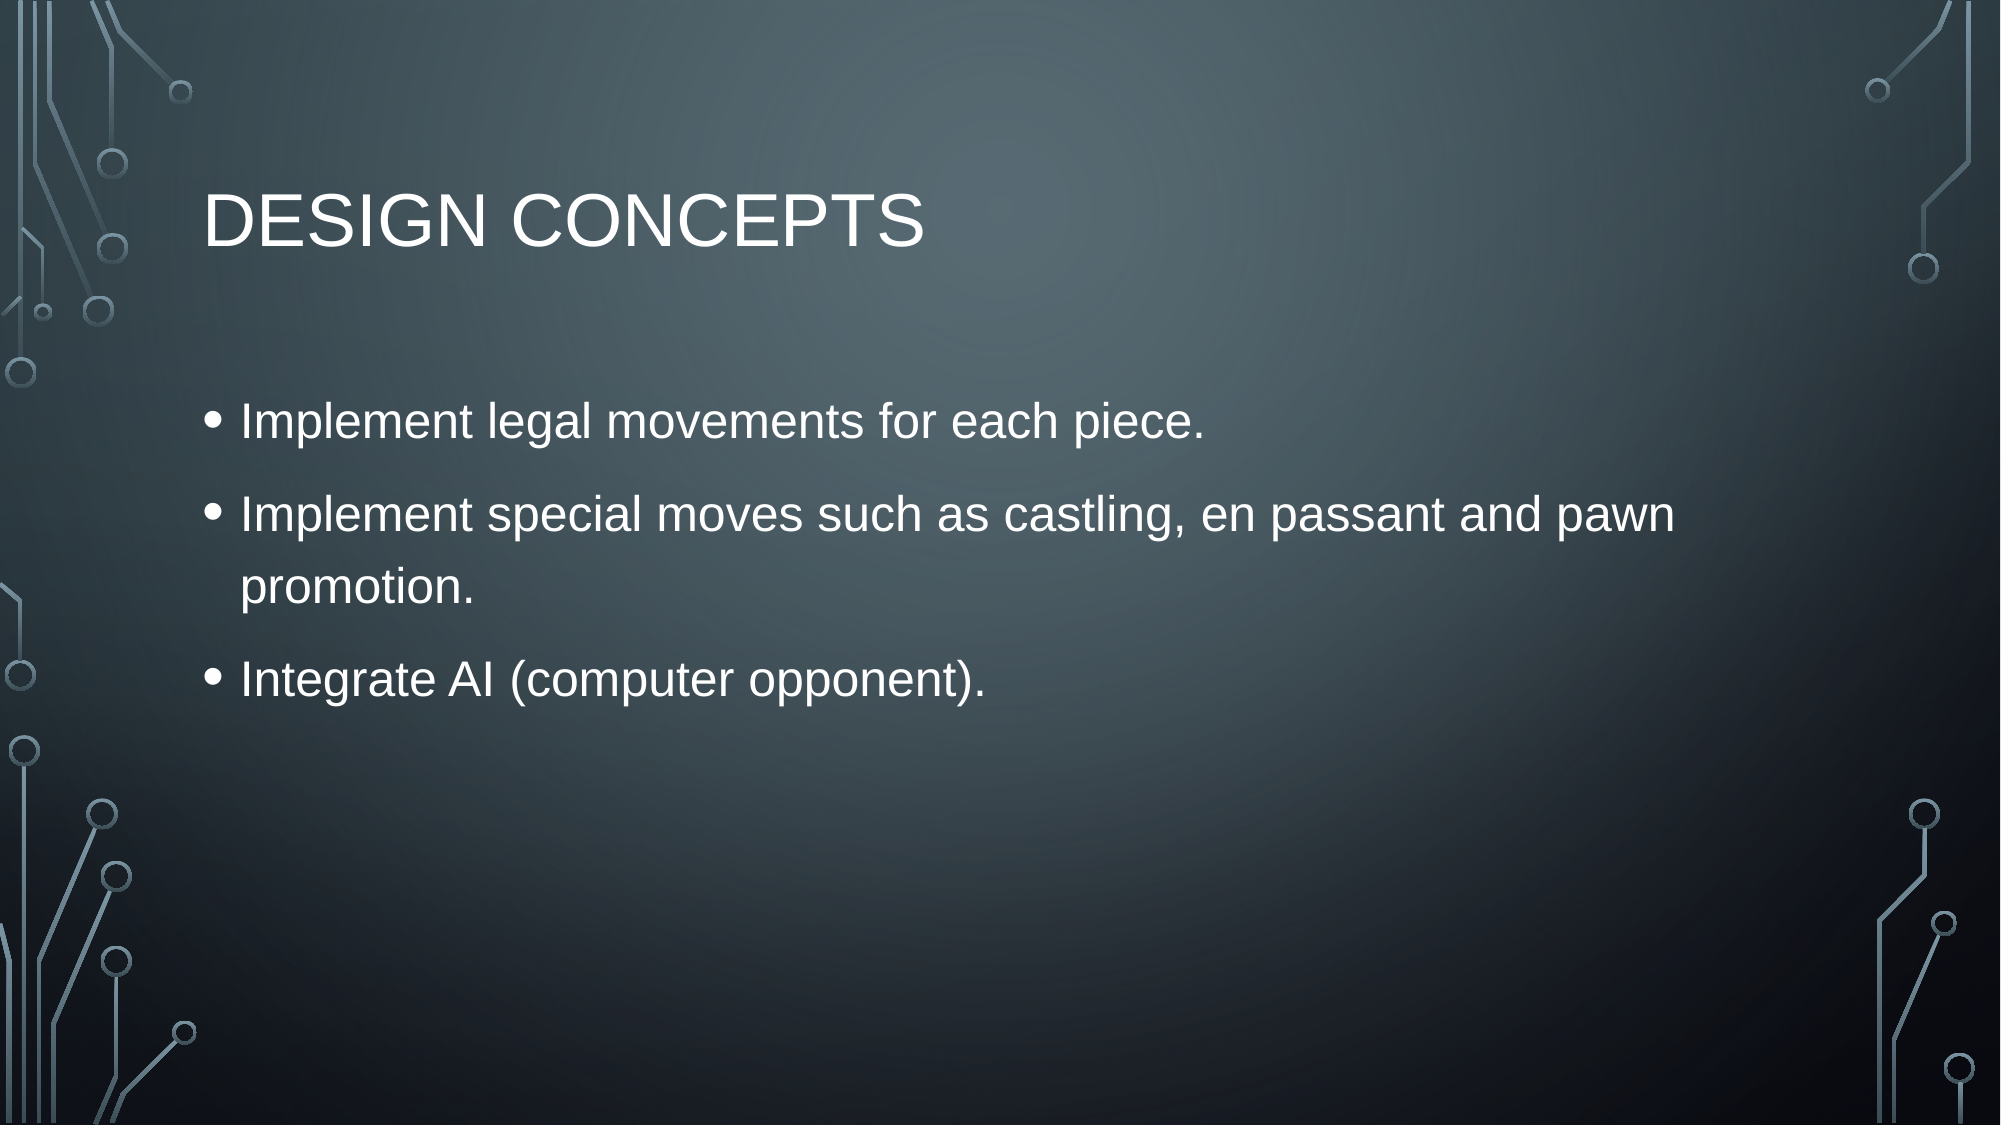

# Design Concepts
Implement legal movements for each piece.
Implement special moves such as castling, en passant and pawn promotion.
Integrate AI (computer opponent).